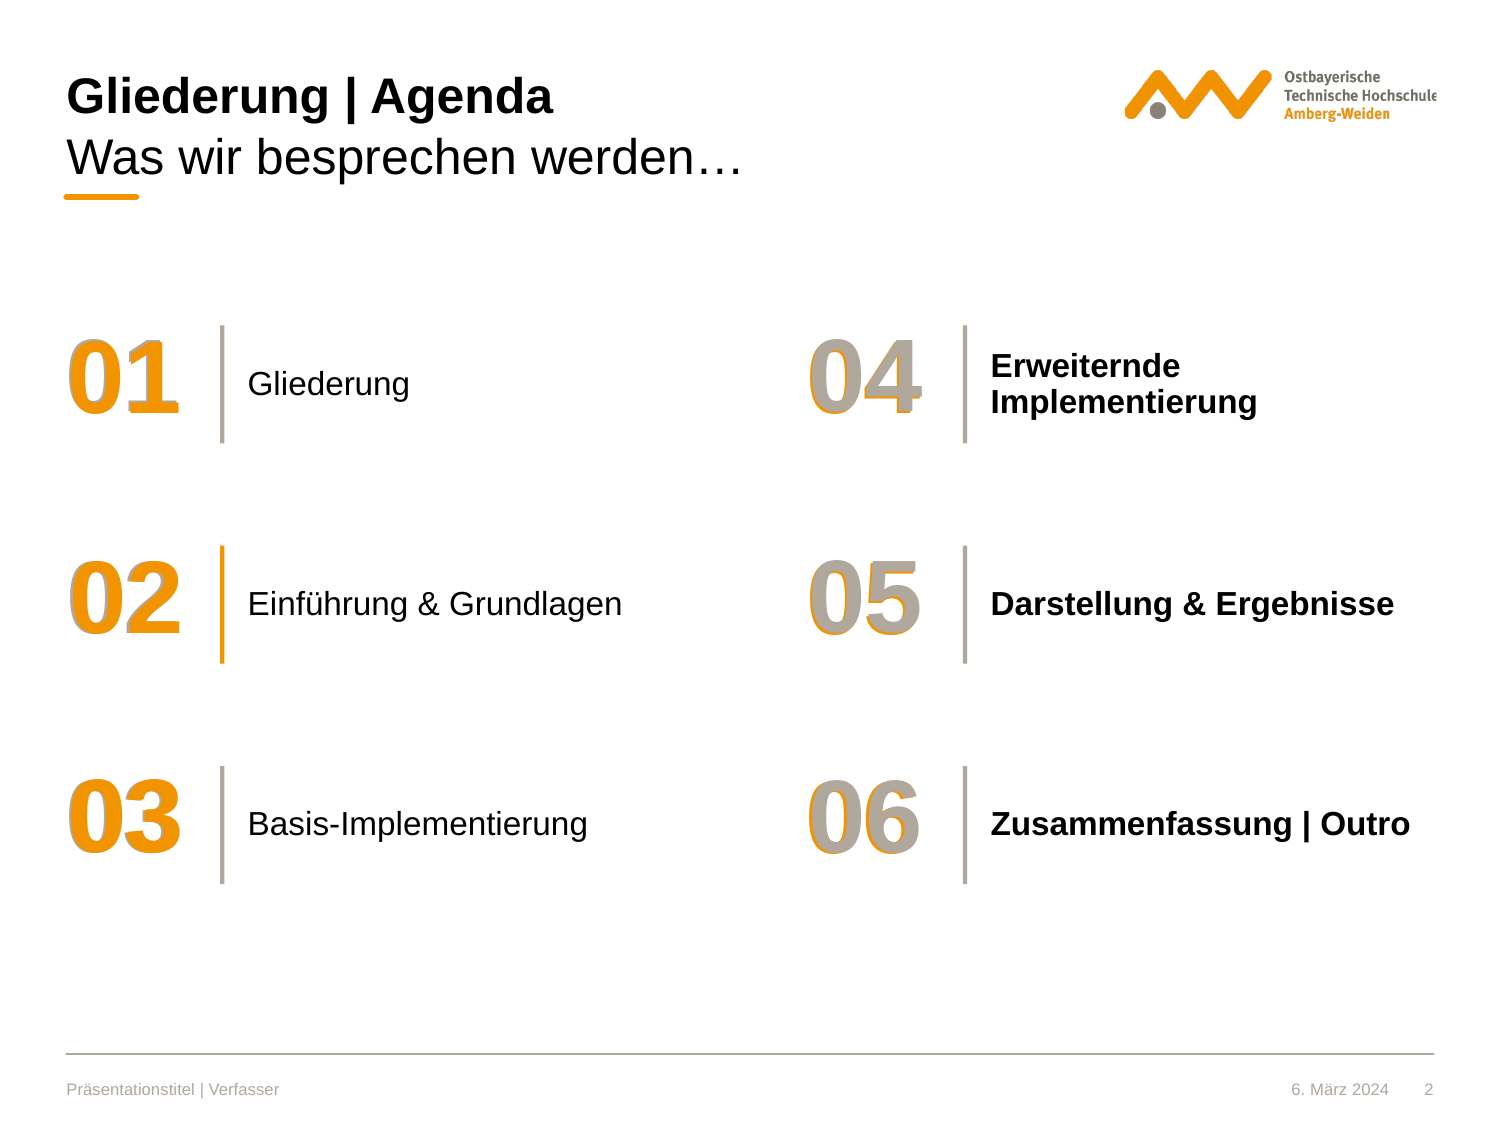

# Gliederung | Agenda
Was wir besprechen werden…
01
04
Gliederung
Erweiternde Implementierung
01
04

05
Einführung & Grundlagen
Darstellung & Ergebnisse
02
02
05

03
03
03
06
Basis-Implementierung
Zusammenfassung | Outro
06

Präsentationstitel | Verfasser
6. März 2024
2